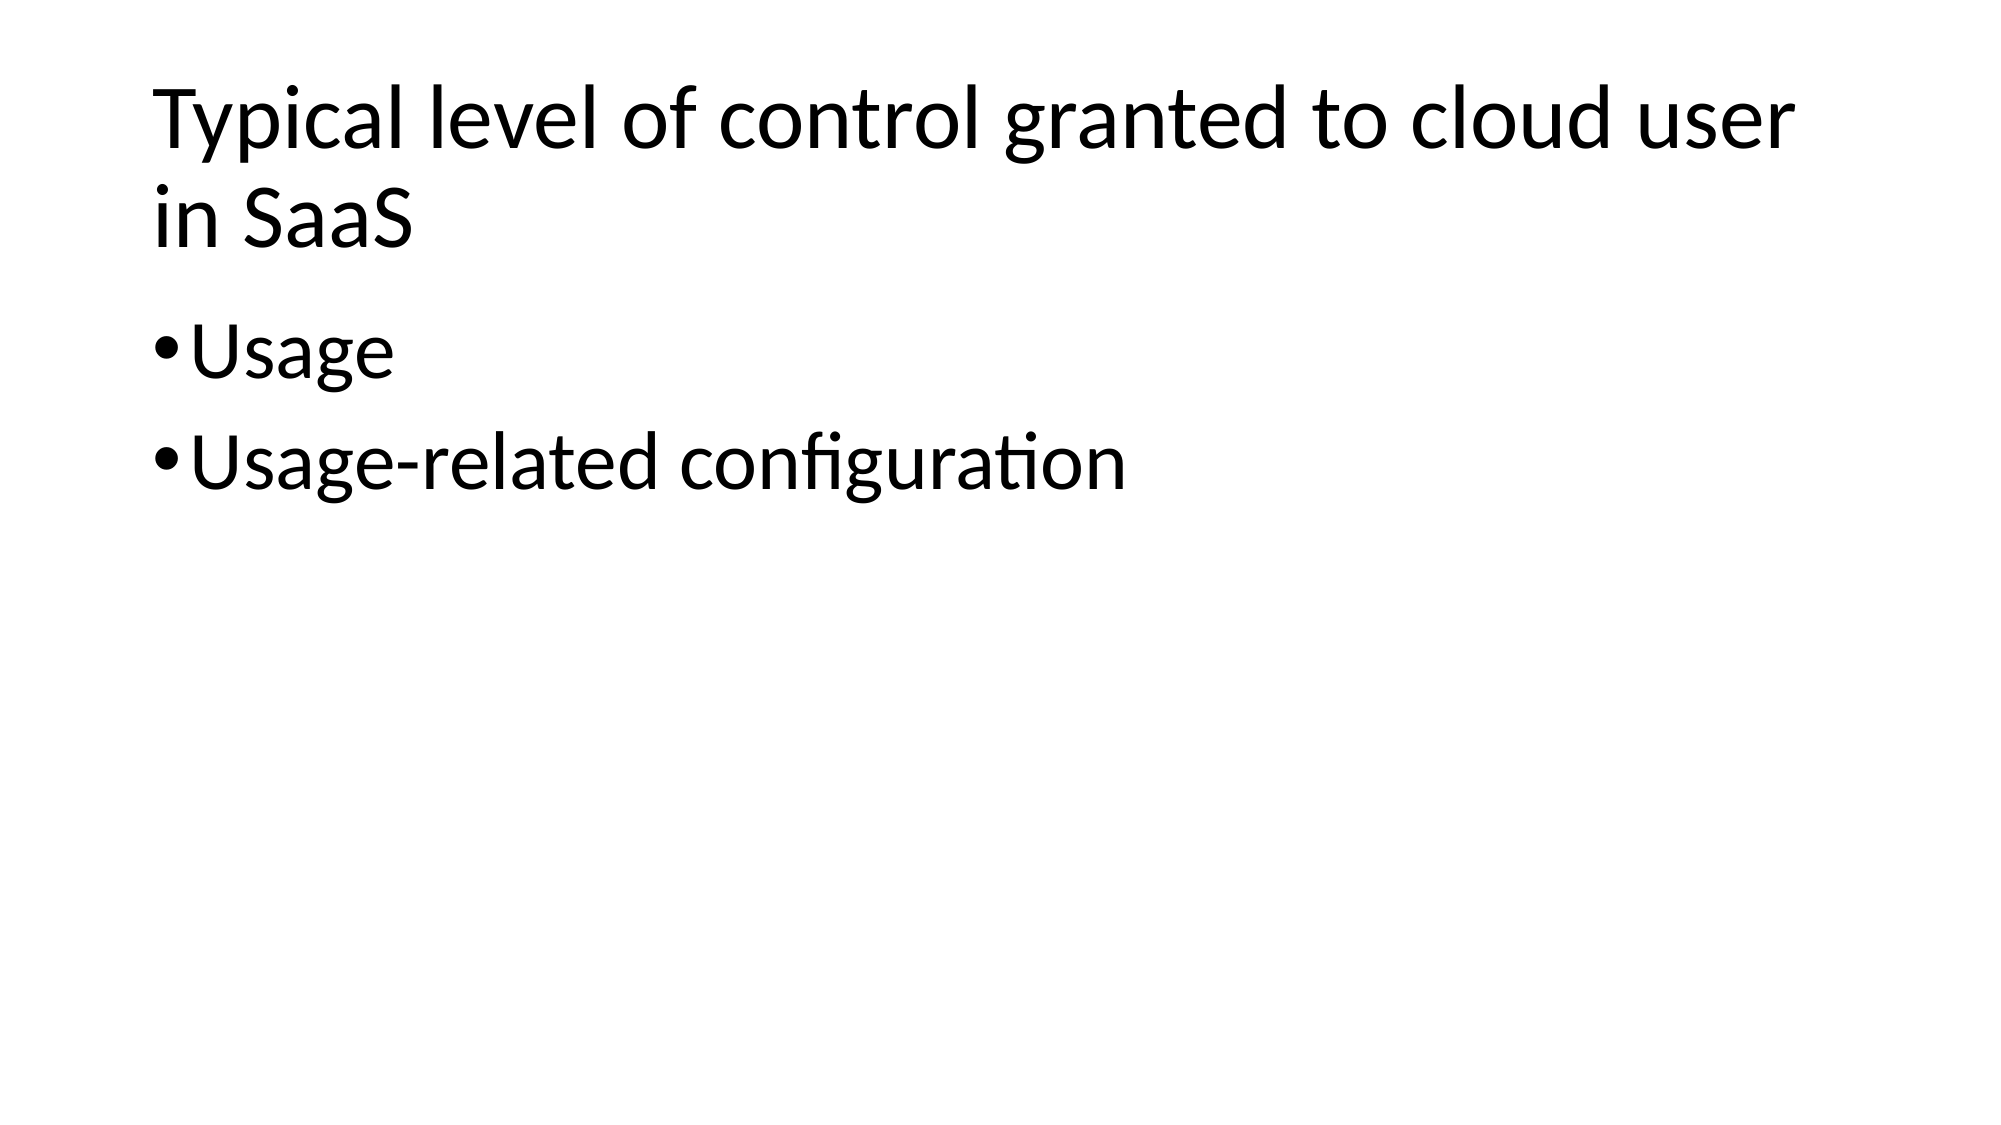

# Typical level of control granted to cloud user in SaaS
Usage
Usage-related configuration